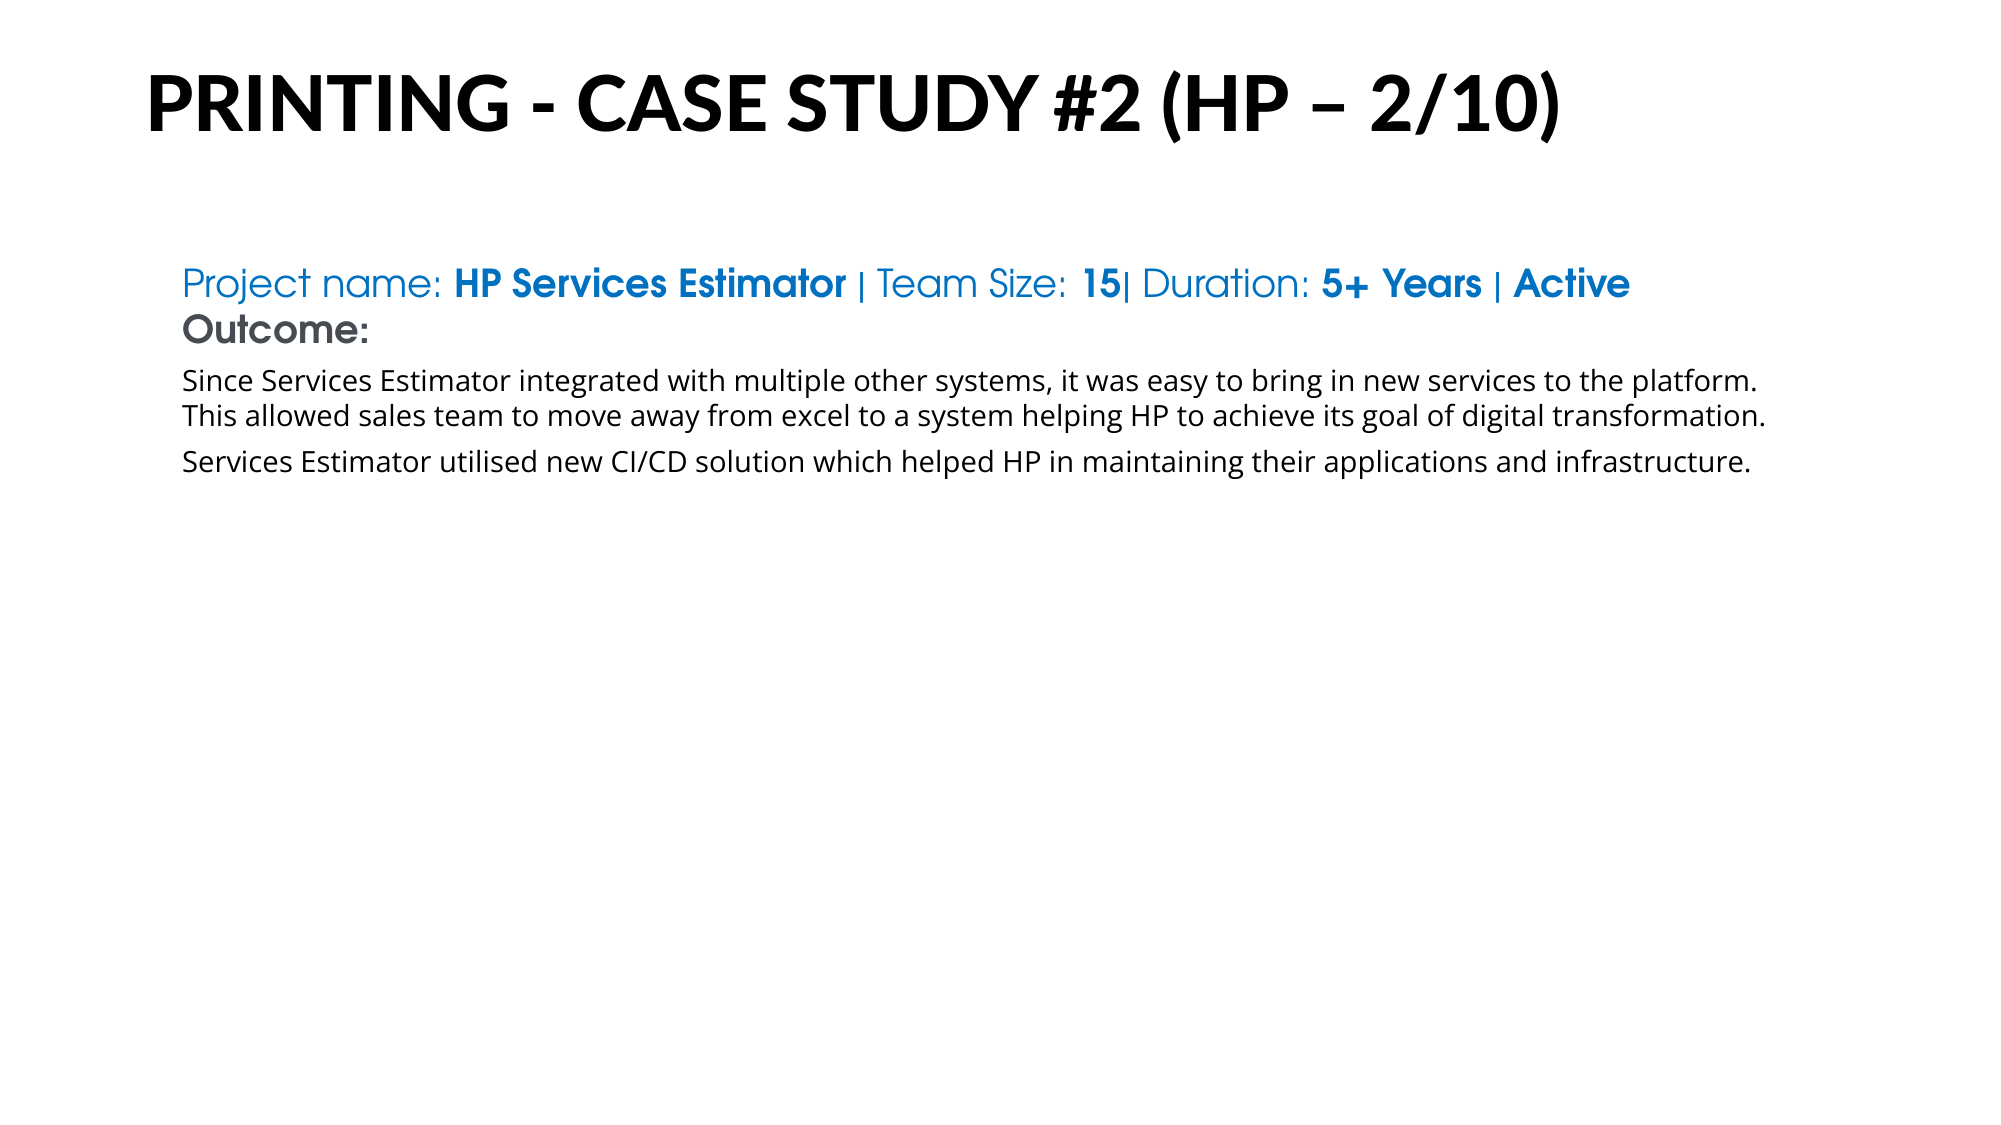

# PRINTING - CASE STUDY #2 (HP – 2/10)
Project name: HP Services Estimator | Team Size: 15| Duration: 5+ Years | Active
Outcome:
Since Services Estimator integrated with multiple other systems, it was easy to bring in new services to the platform. This allowed sales team to move away from excel to a system helping HP to achieve its goal of digital transformation.
Services Estimator utilised new CI/CD solution which helped HP in maintaining their applications and infrastructure.